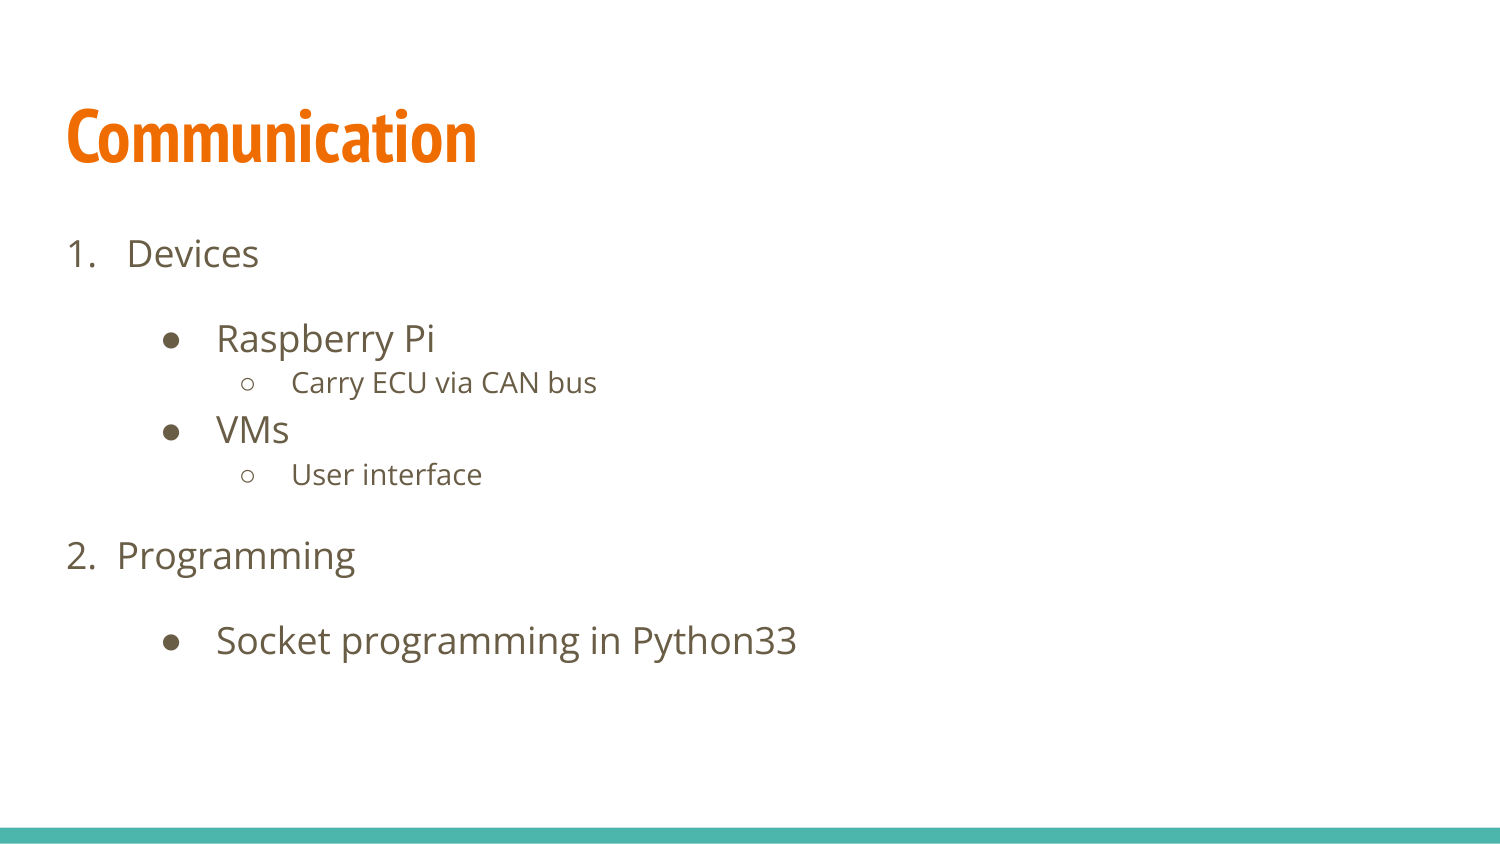

# Communication
1.   Devices
Raspberry Pi
Carry ECU via CAN bus
VMs
User interface
2.  Programming
Socket programming in Python33